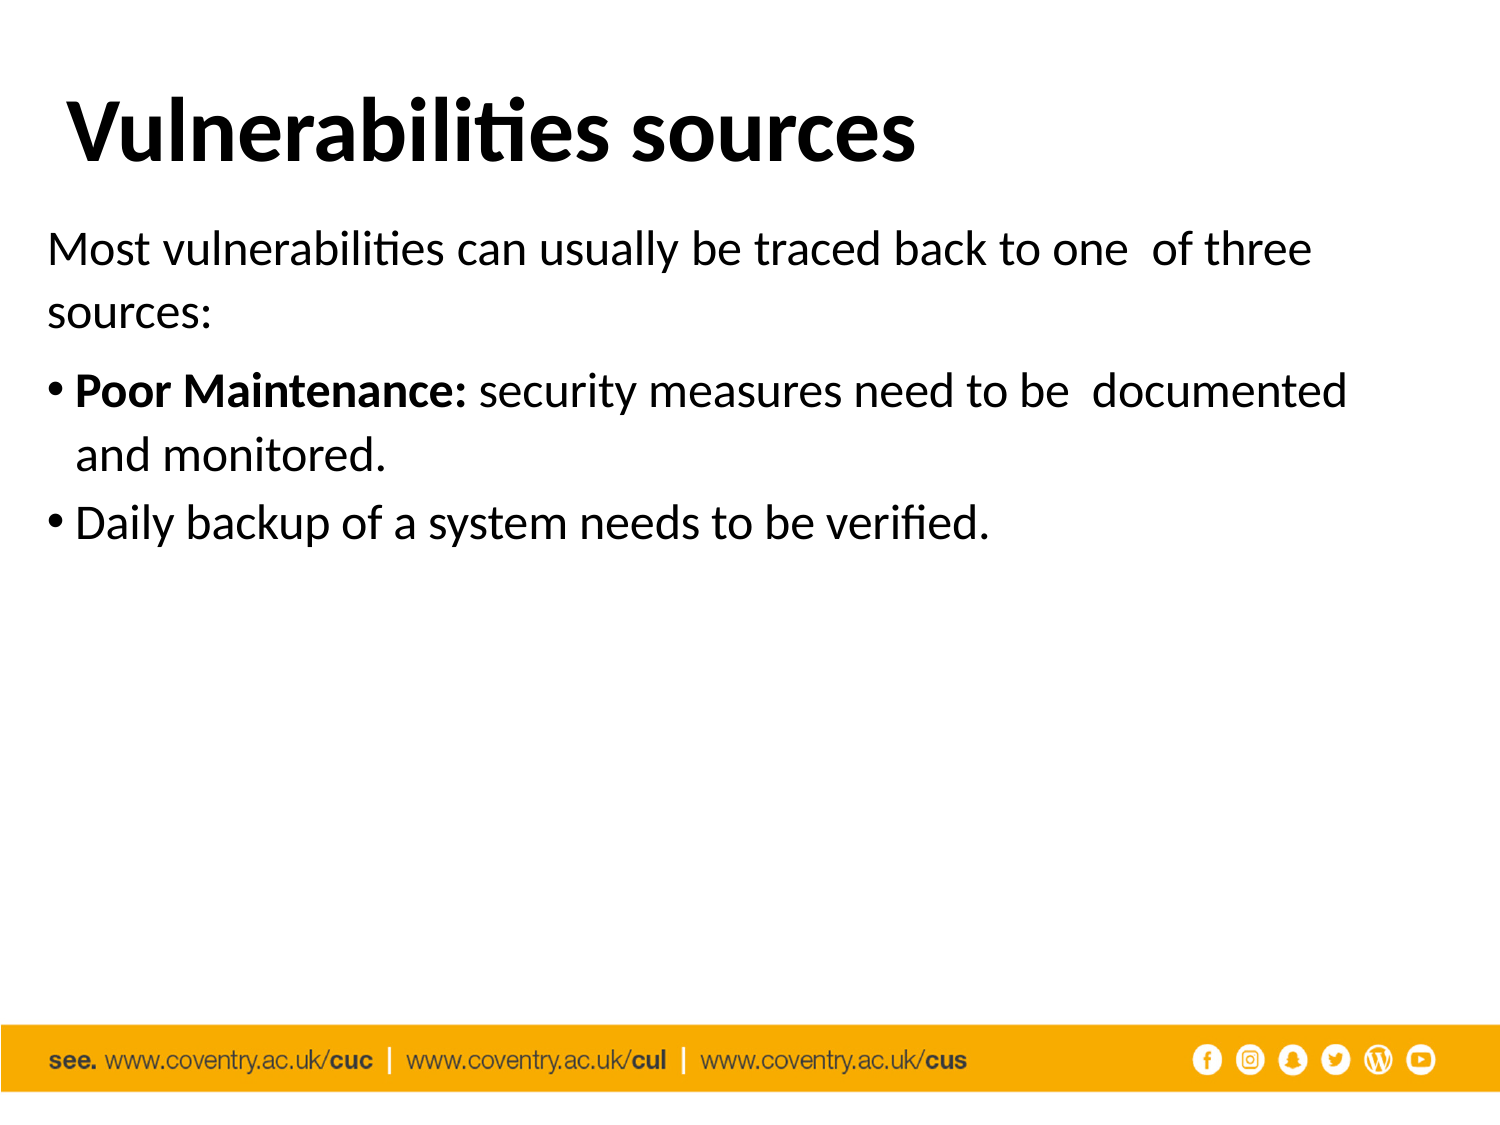

# Vulnerabilities sources
Most vulnerabilities can usually be traced back to one  of three sources:
Poor Maintenance: security measures need to be  documented and monitored.
Daily backup of a system needs to be verified.